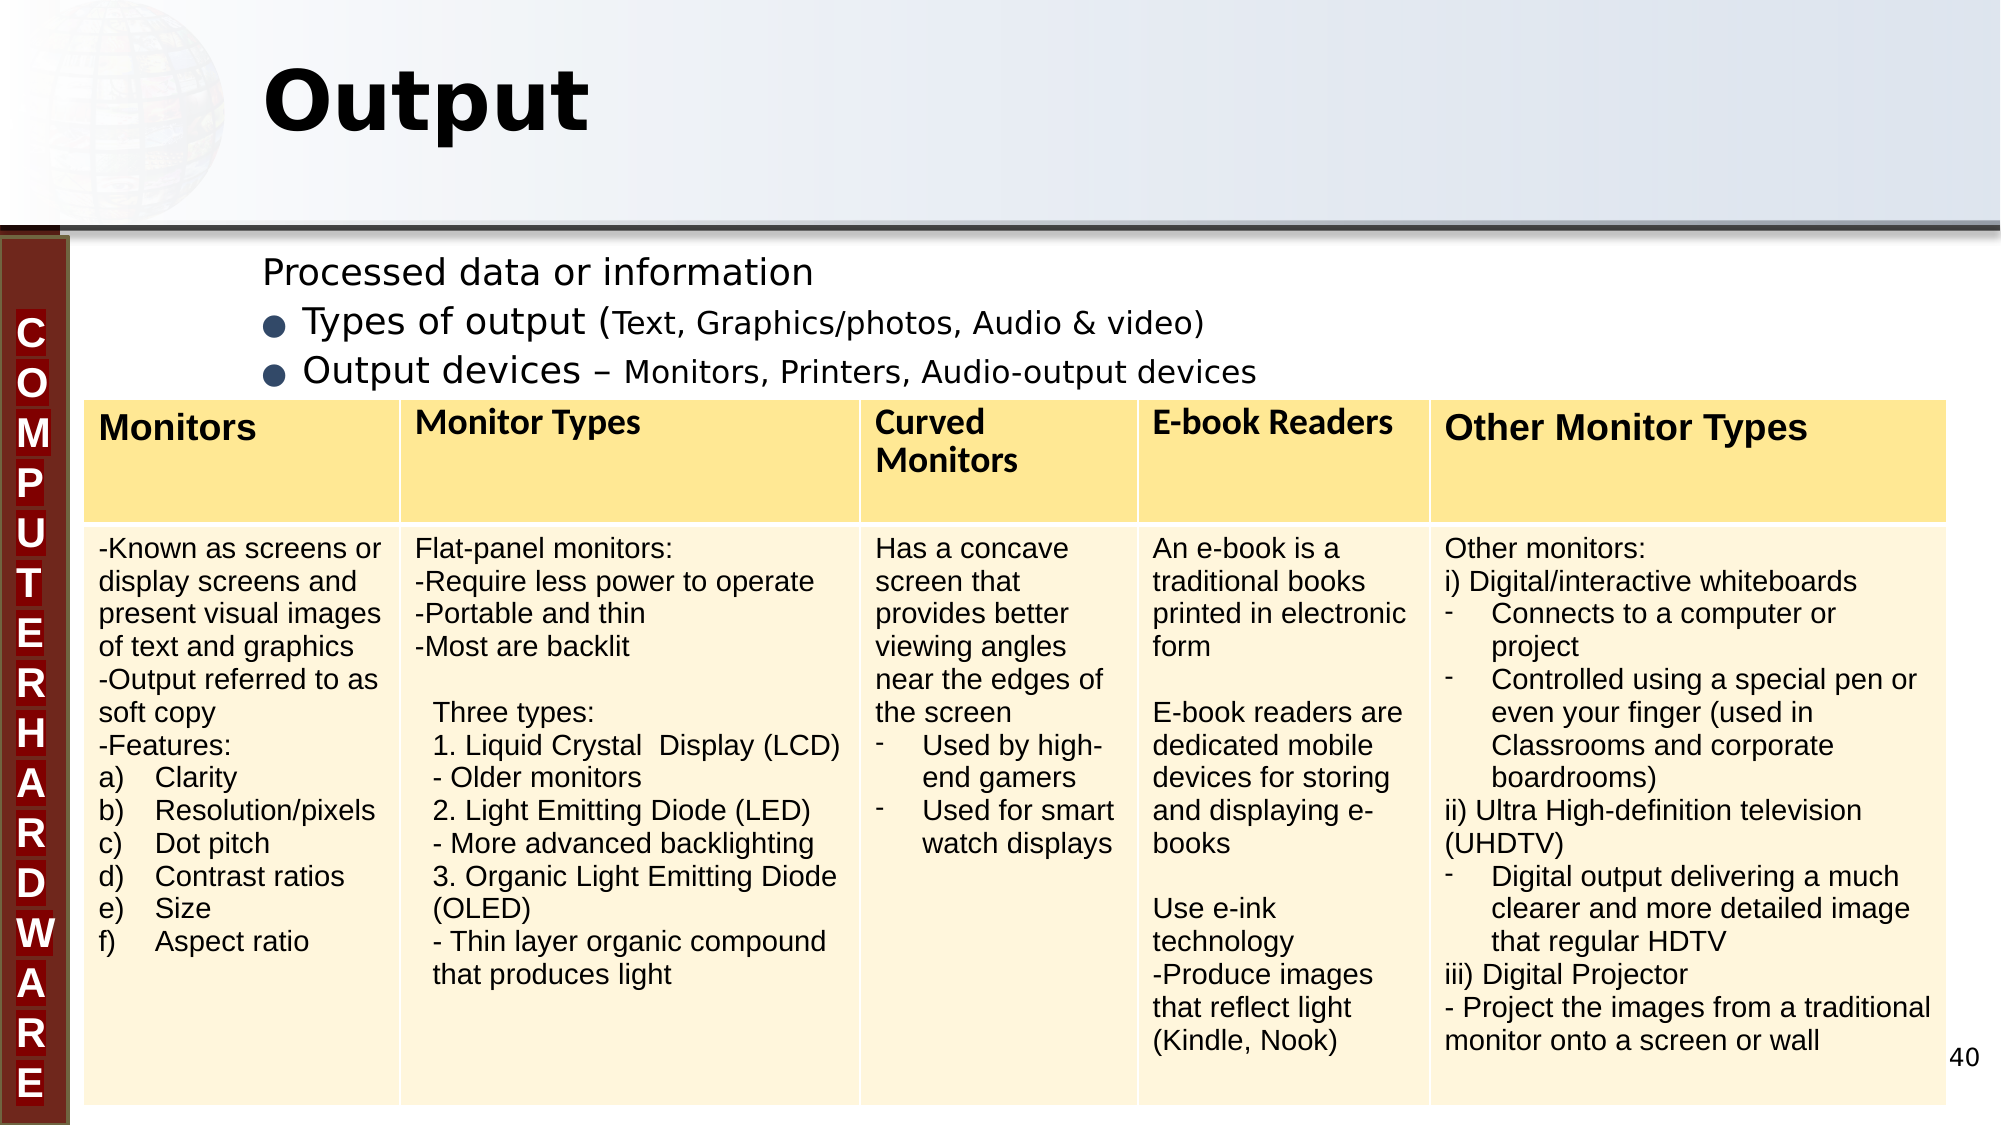

# Output
Processed data or information
Types of output (Text, Graphics/photos, Audio & video)
Output devices – Monitors, Printers, Audio-output devices

| Monitors | Monitor Types | Curved Monitors | E-book Readers | Other Monitor Types |
| --- | --- | --- | --- | --- |
| -Known as screens or display screens and present visual images of text and graphics -Output referred to as soft copy -Features: Clarity Resolution/pixels Dot pitch Contrast ratios Size Aspect ratio | Flat-panel monitors: -Require less power to operate -Portable and thin -Most are backlit Three types: 1. Liquid Crystal Display (LCD) - Older monitors 2. Light Emitting Diode (LED) - More advanced backlighting 3. Organic Light Emitting Diode (OLED) - Thin layer organic compound that produces light | Has a concave screen that provides better viewing angles near the edges of the screen Used by high-end gamers Used for smart watch displays | An e-book is a traditional books printed in electronic form E-book readers are dedicated mobile devices for storing and displaying e-books Use e-ink technology -Produce images that reflect light (Kindle, Nook) | Other monitors: i) Digital/interactive whiteboards Connects to a computer or project Controlled using a special pen or even your finger (used in Classrooms and corporate boardrooms) ii) Ultra High-definition television (UHDTV) Digital output delivering a much clearer and more detailed image that regular HDTV iii) Digital Projector - Project the images from a traditional monitor onto a screen or wall |
40